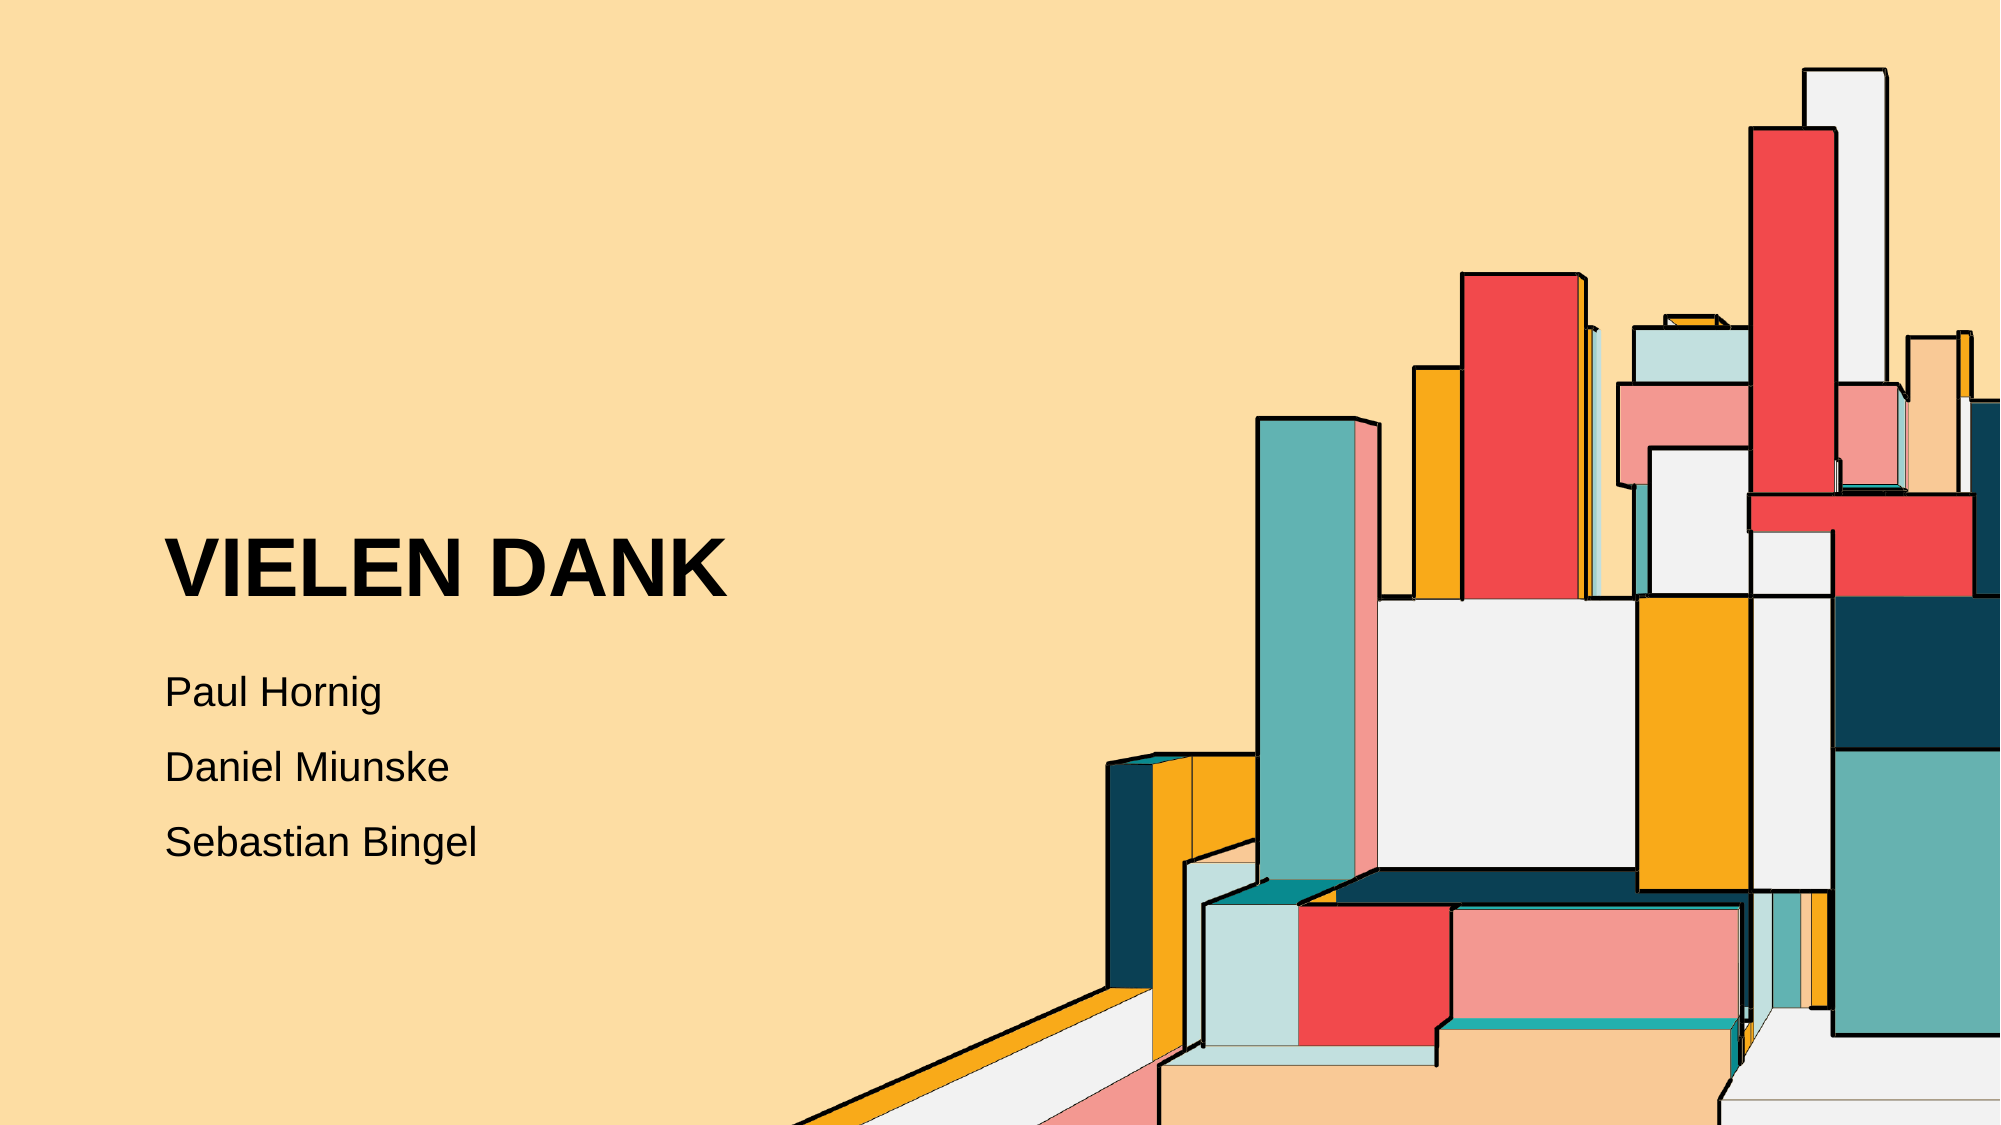

# Vielen DANK
Paul Hornig
Daniel Miunske
Sebastian Bingel